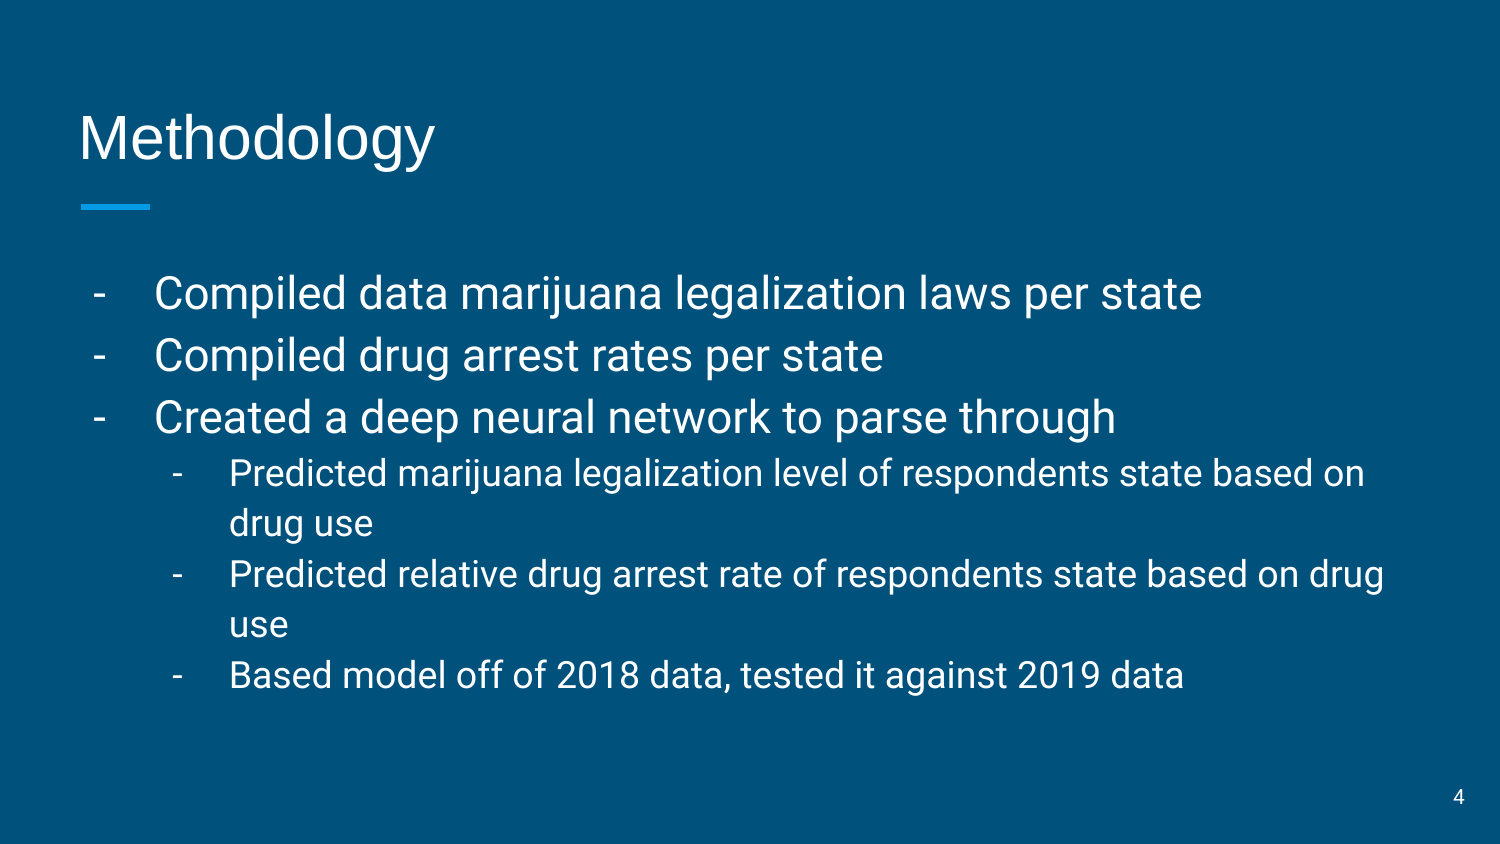

# Methodology
Compiled data marijuana legalization laws per state
Compiled drug arrest rates per state
Created a deep neural network to parse through
Predicted marijuana legalization level of respondents state based on drug use
Predicted relative drug arrest rate of respondents state based on drug use
Based model off of 2018 data, tested it against 2019 data
4